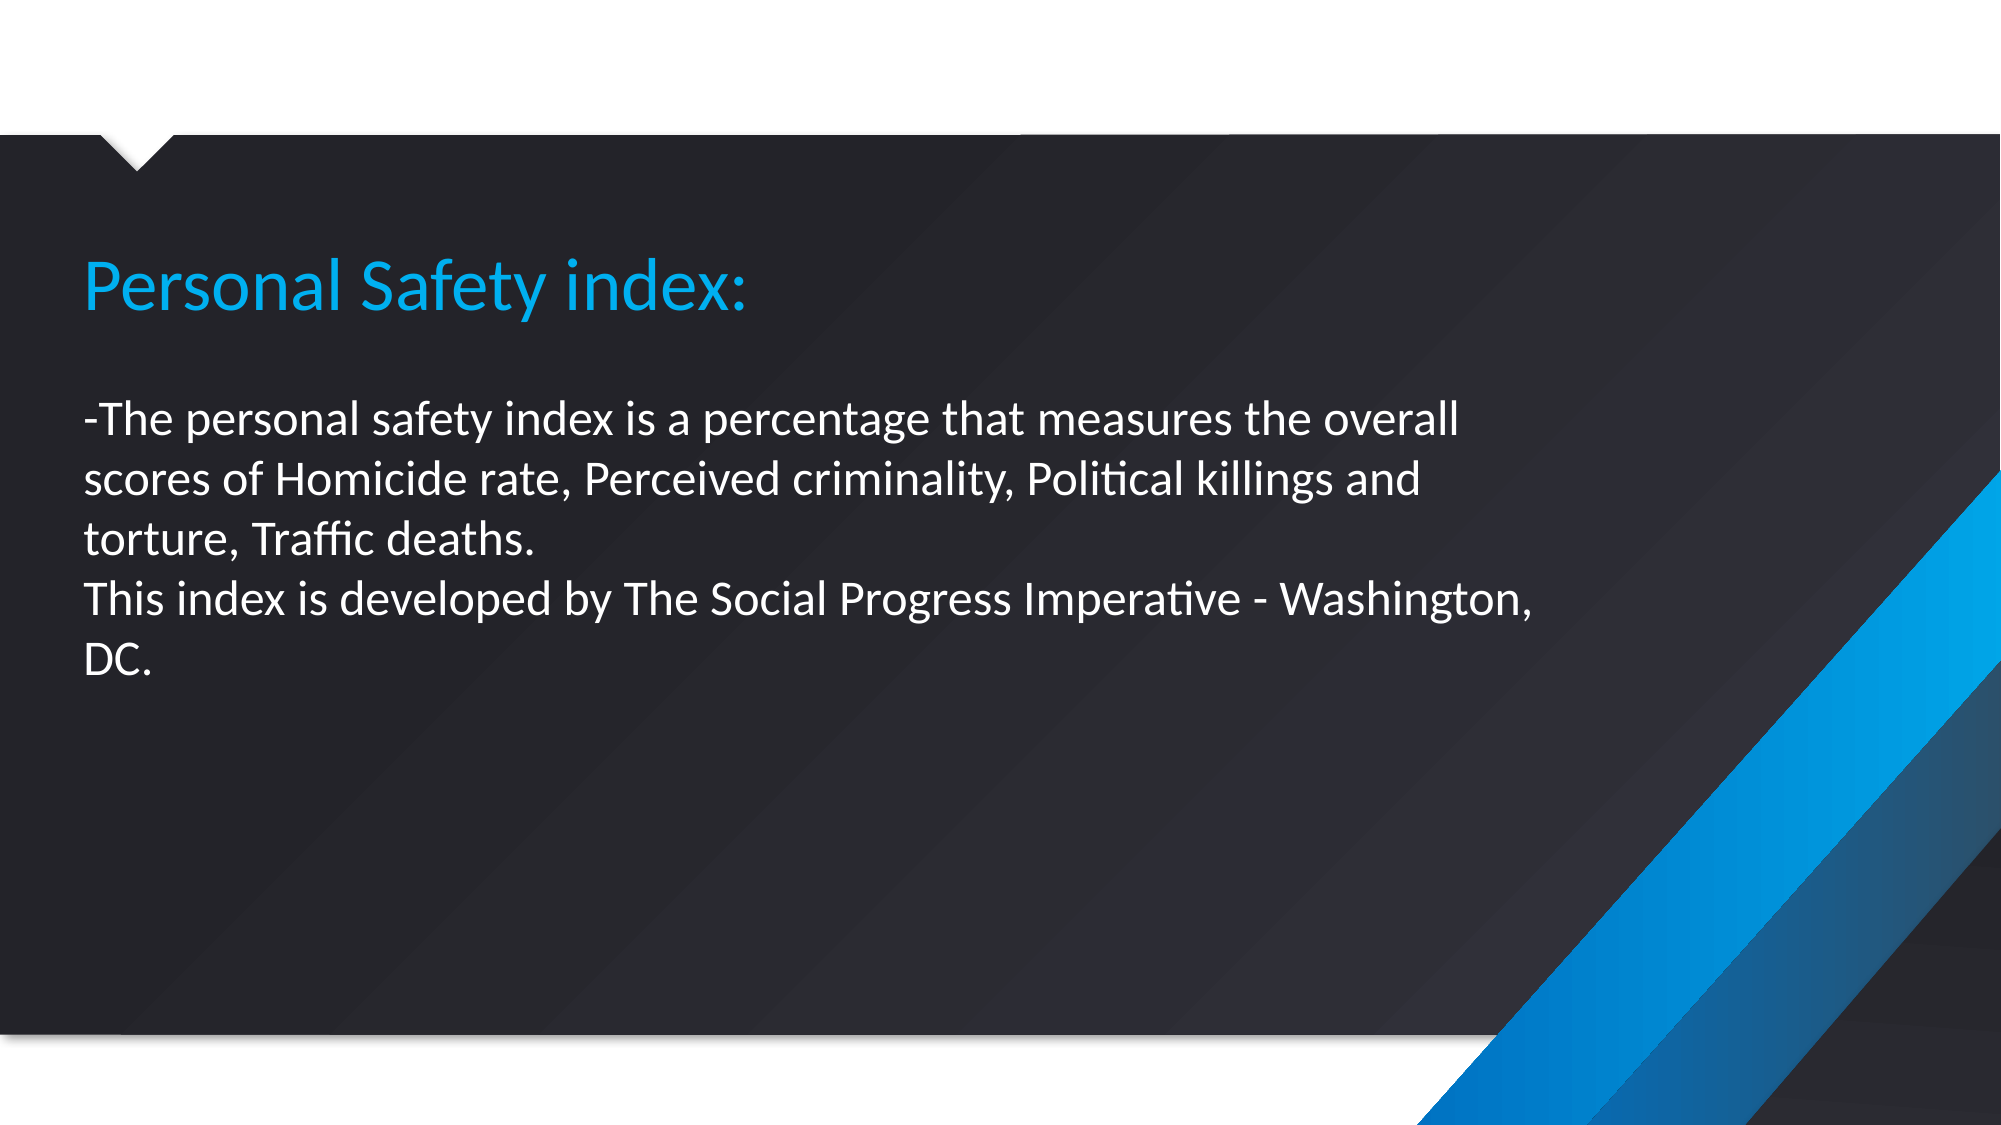

#

Personal Safety index:

-The personal safety index is a percentage that measures the overall  scores of Homicide rate, Perceived criminality, Political killings and torture, Traffic deaths.
This index is developed by The Social Progress Imperative - Washington, DC.